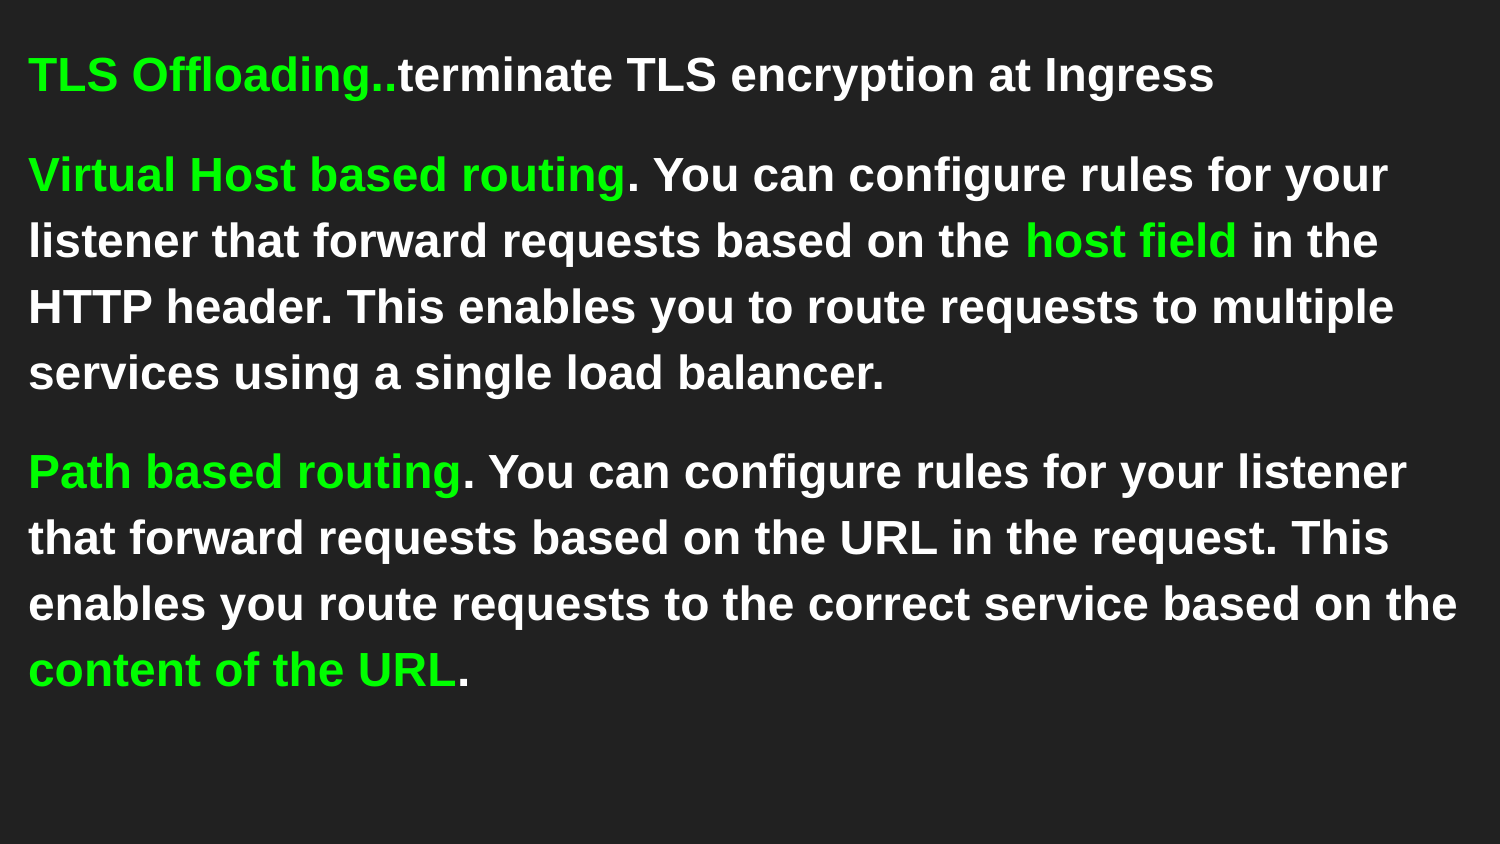

TLS Offloading..terminate TLS encryption at Ingress
Virtual Host based routing. You can configure rules for your listener that forward requests based on the host field in the HTTP header. This enables you to route requests to multiple services using a single load balancer.
Path based routing. You can configure rules for your listener that forward requests based on the URL in the request. This enables you route requests to the correct service based on the content of the URL.

#